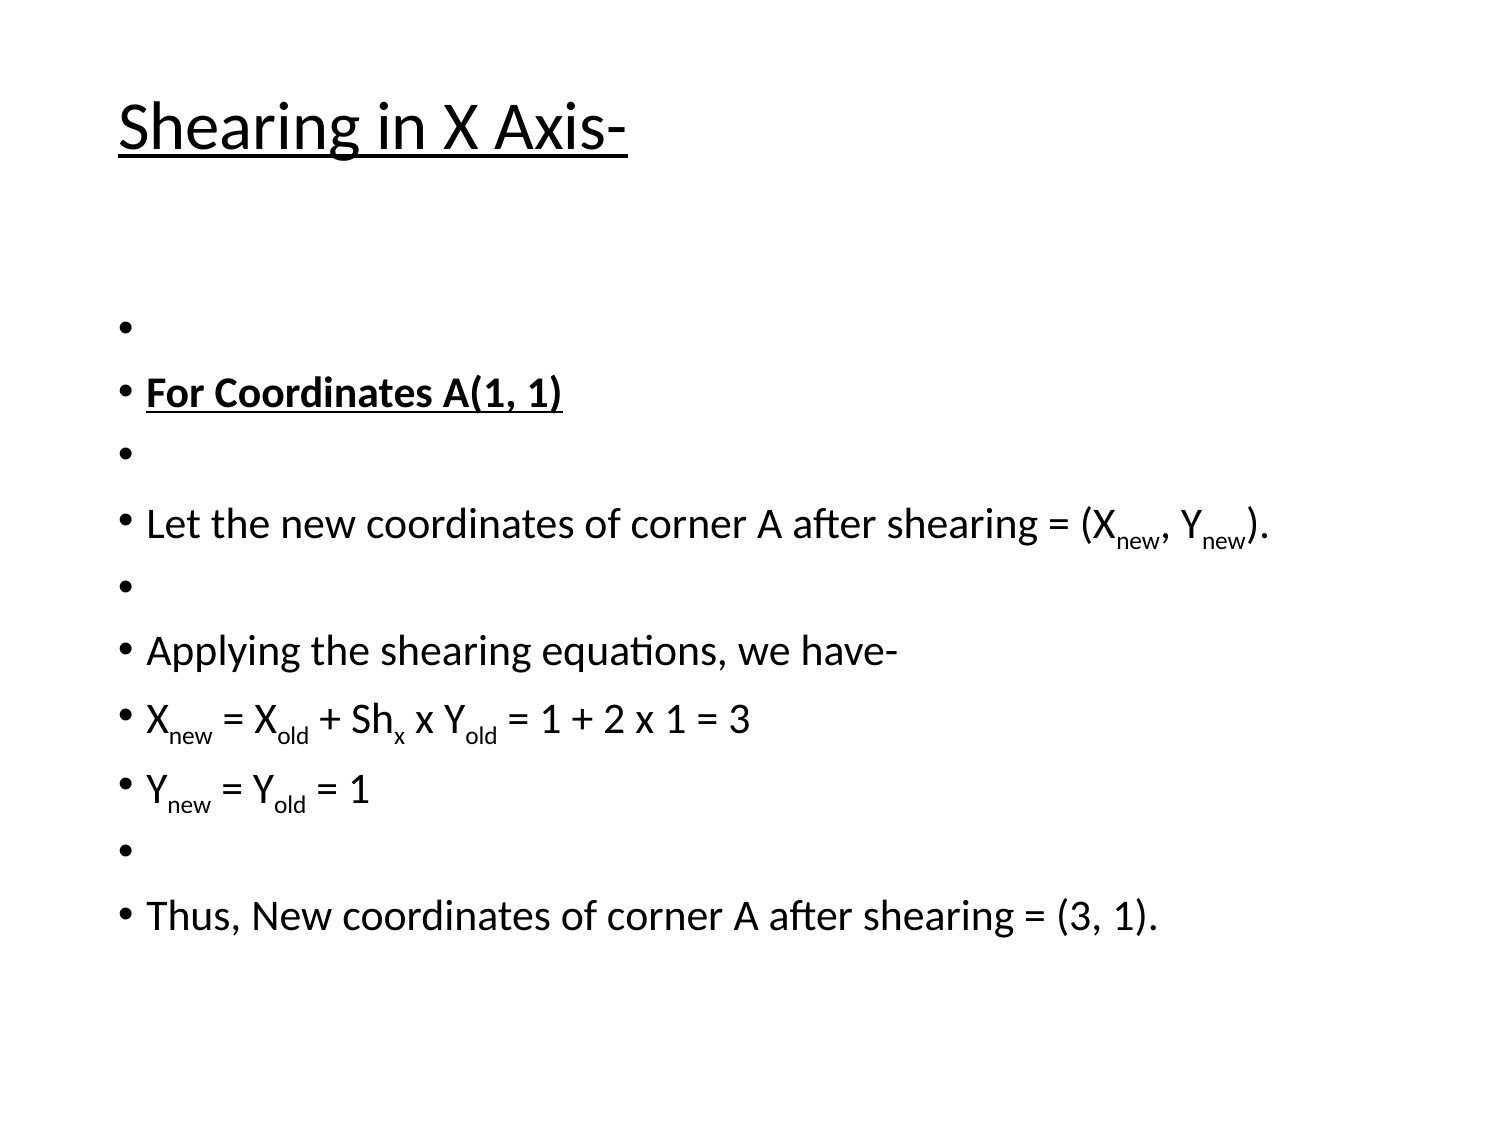

# Shearing in X Axis-

For Coordinates A(1, 1)

Let the new coordinates of corner A after shearing = (Xnew, Ynew).

Applying the shearing equations, we have-
Xnew = Xold + Shx x Yold = 1 + 2 x 1 = 3
Ynew = Yold = 1

Thus, New coordinates of corner A after shearing = (3, 1).